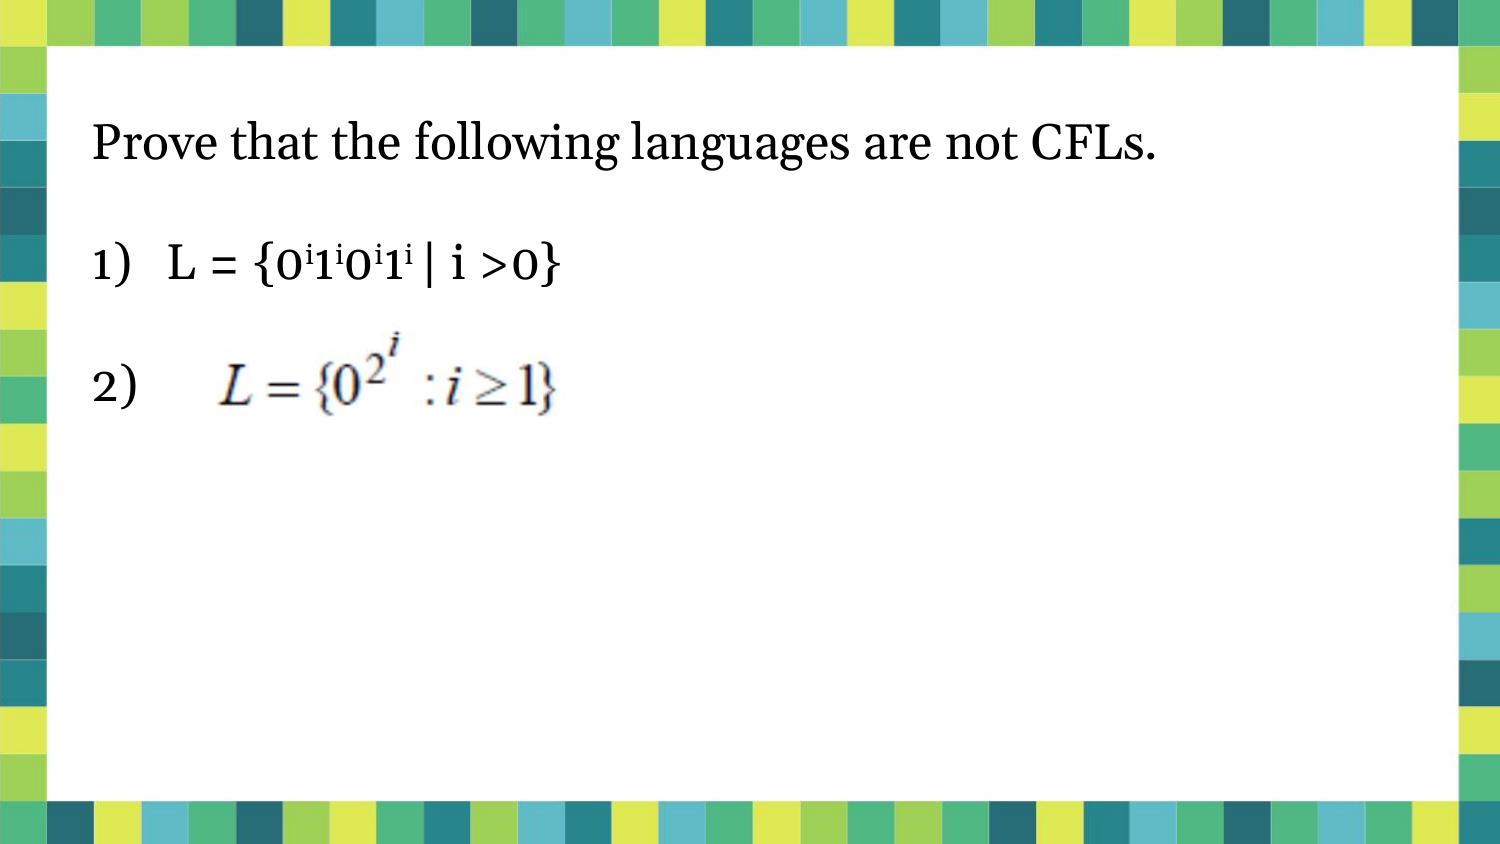

Prove that the following languages are not CFLs.
1) L = {0i1i0i1i | i >0}
2)
5/31/2021
Dr. Sandeep Rathor